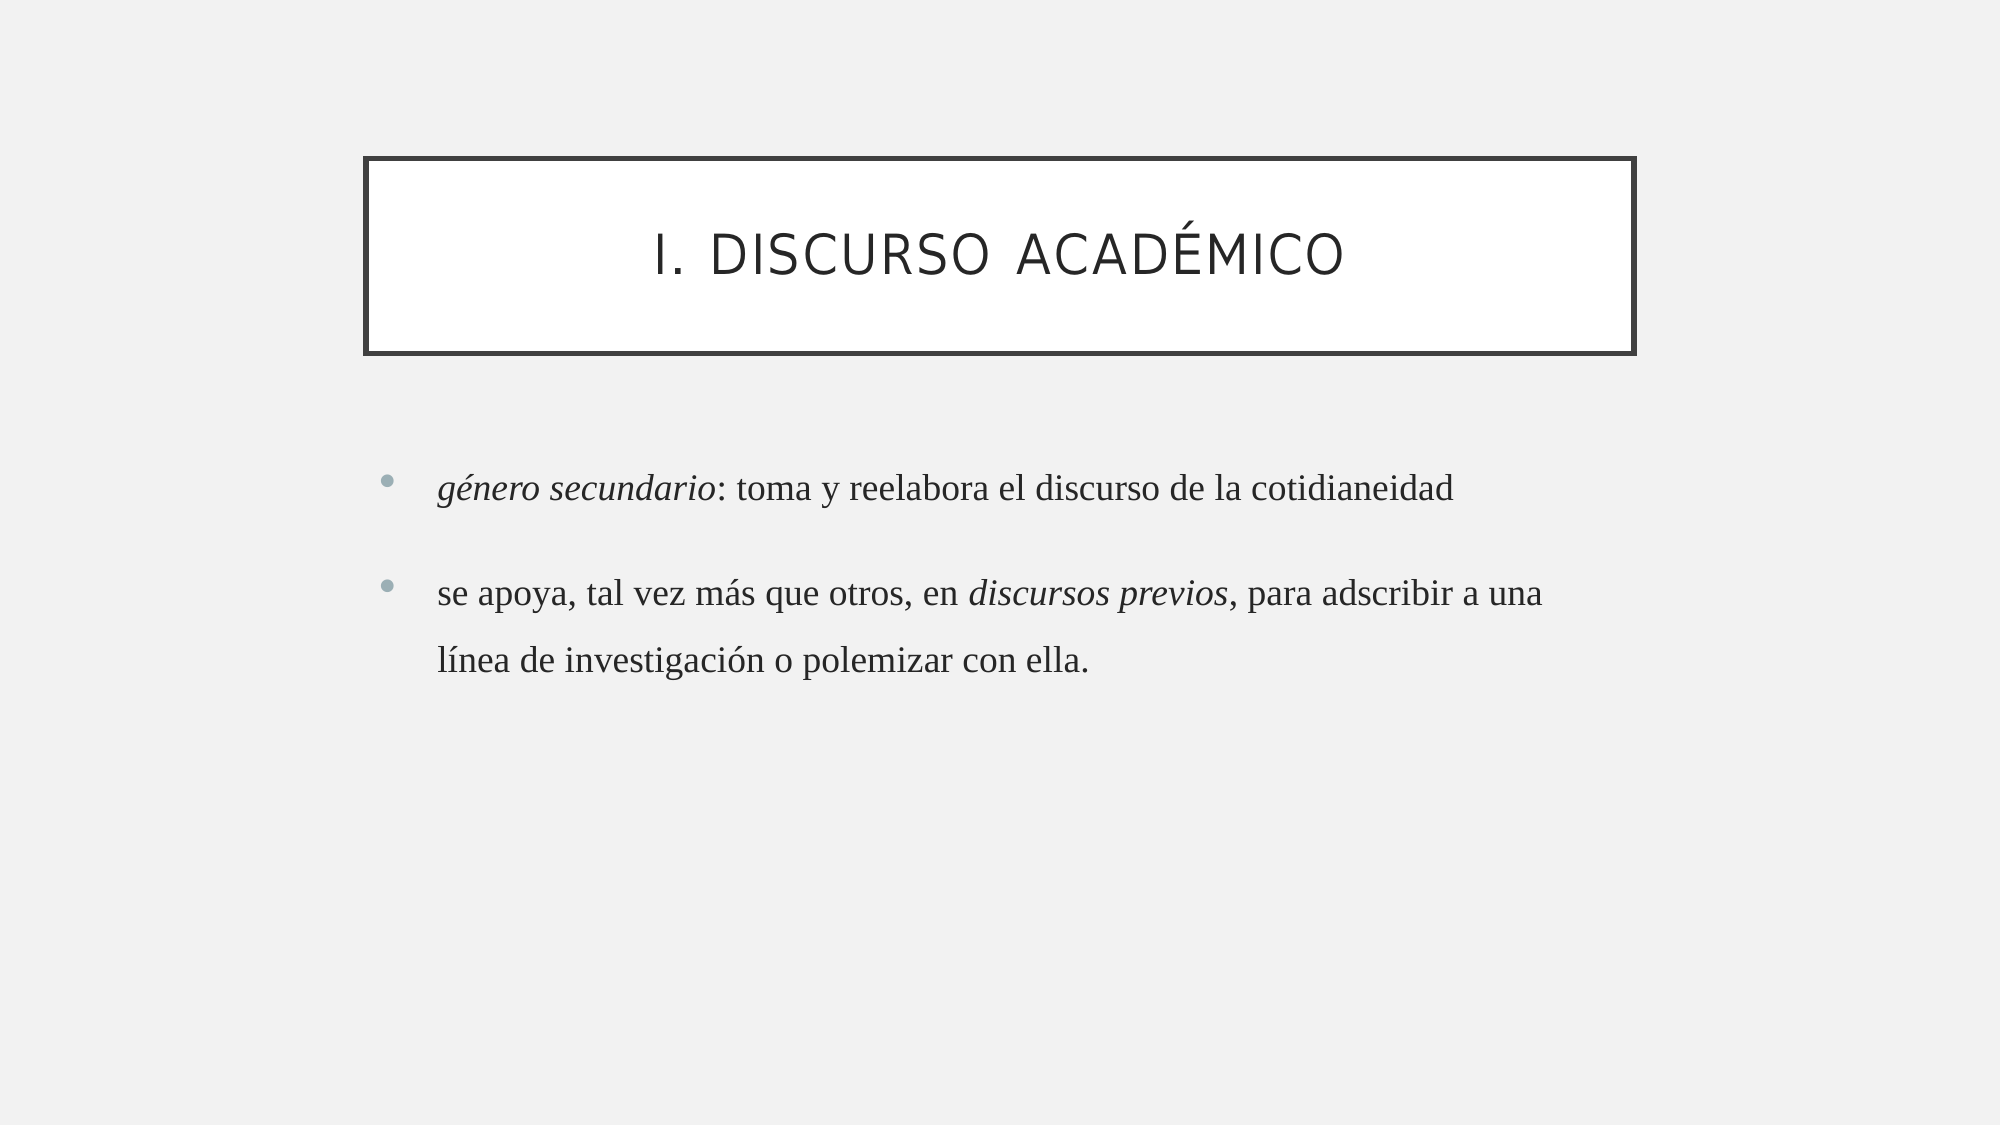

# i. DISCURSO ACADÉMICO
género secundario: toma y reelabora el discurso de la cotidianeidad
se apoya, tal vez más que otros, en discursos previos, para adscribir a una línea de investigación o polemizar con ella.